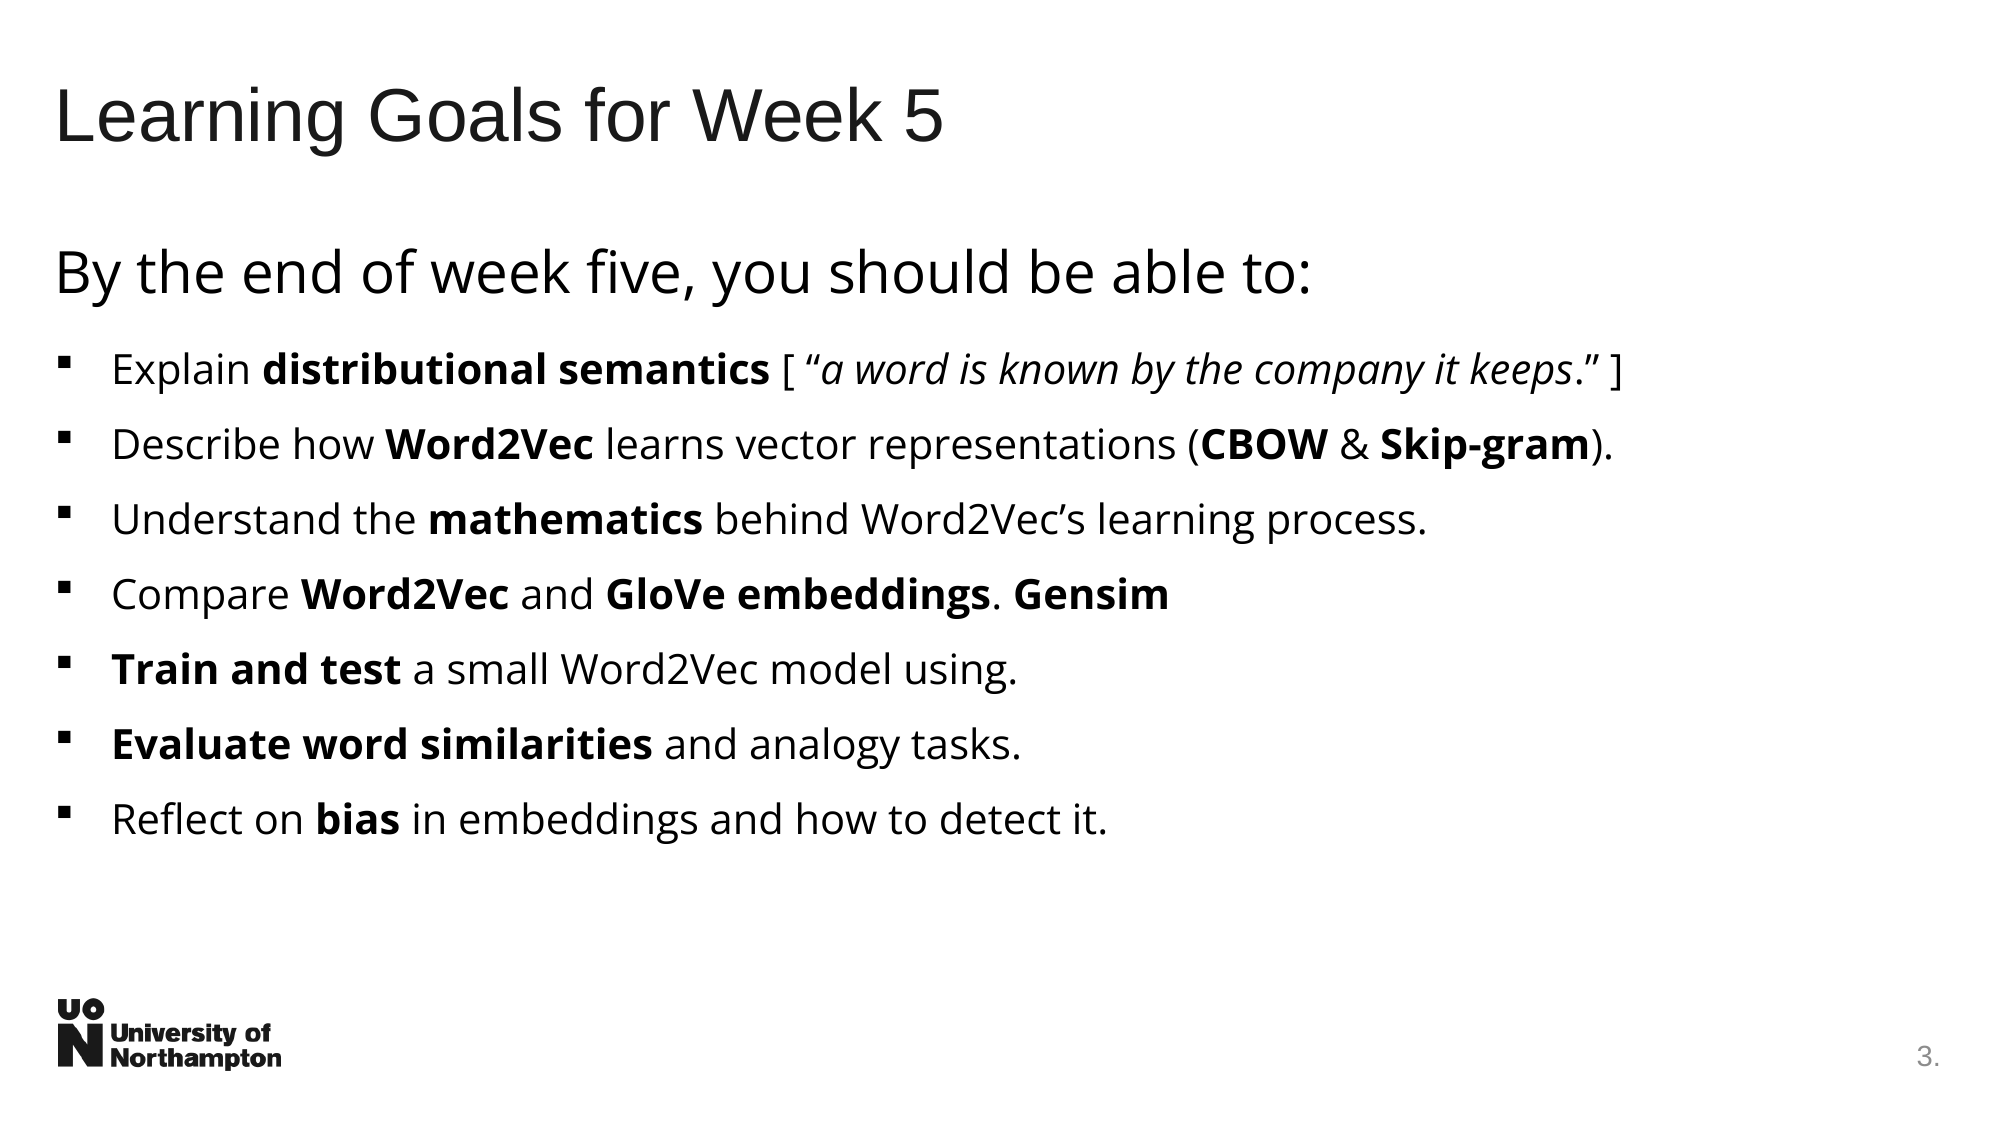

# Learning Goals for Week 5
By the end of week five, you should be able to:
Explain distributional semantics [ “a word is known by the company it keeps.” ]
Describe how Word2Vec learns vector representations (CBOW & Skip-gram).
Understand the mathematics behind Word2Vec’s learning process.
Compare Word2Vec and GloVe embeddings. Gensim
Train and test a small Word2Vec model using.
Evaluate word similarities and analogy tasks.
Reflect on bias in embeddings and how to detect it.
3.